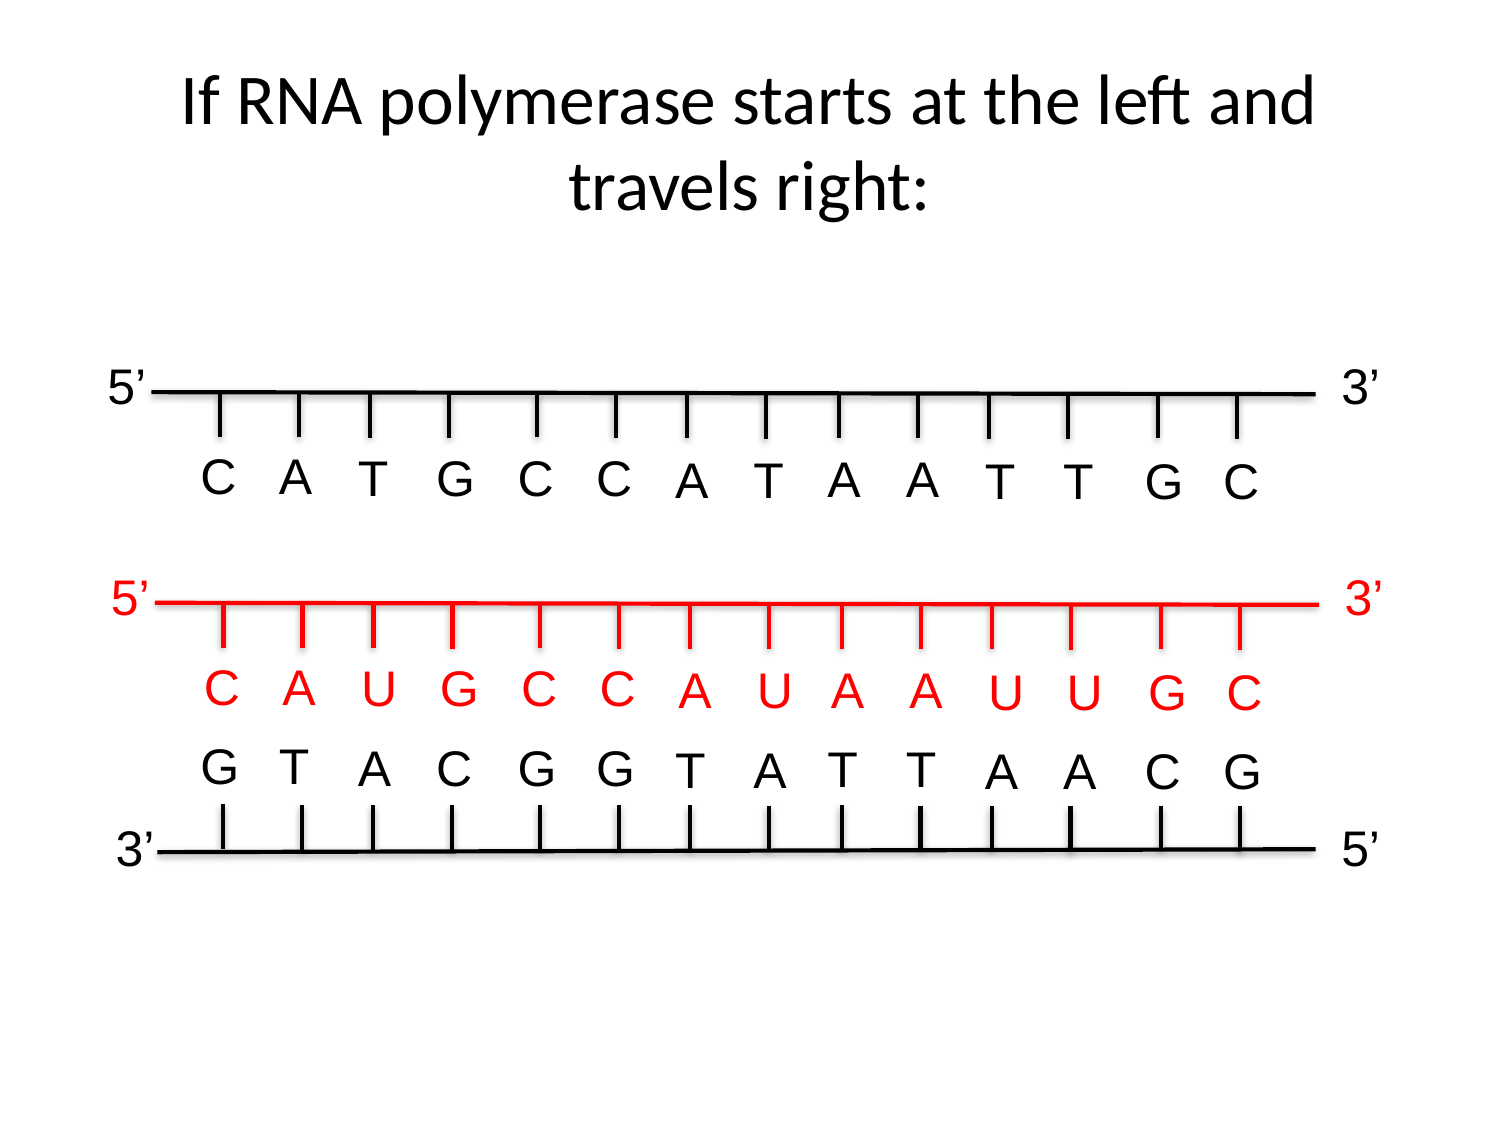

# If RNA polymerase starts at the left and travels right:
5’
3’
C
A
T
G
C
C
A
A
A
T
T
T
G
C
5’
3’
C
A
U
G
C
C
A
A
A
U
U
U
G
C
G
T
A
C
G
G
T
T
T
A
A
A
C
G
3’
5’